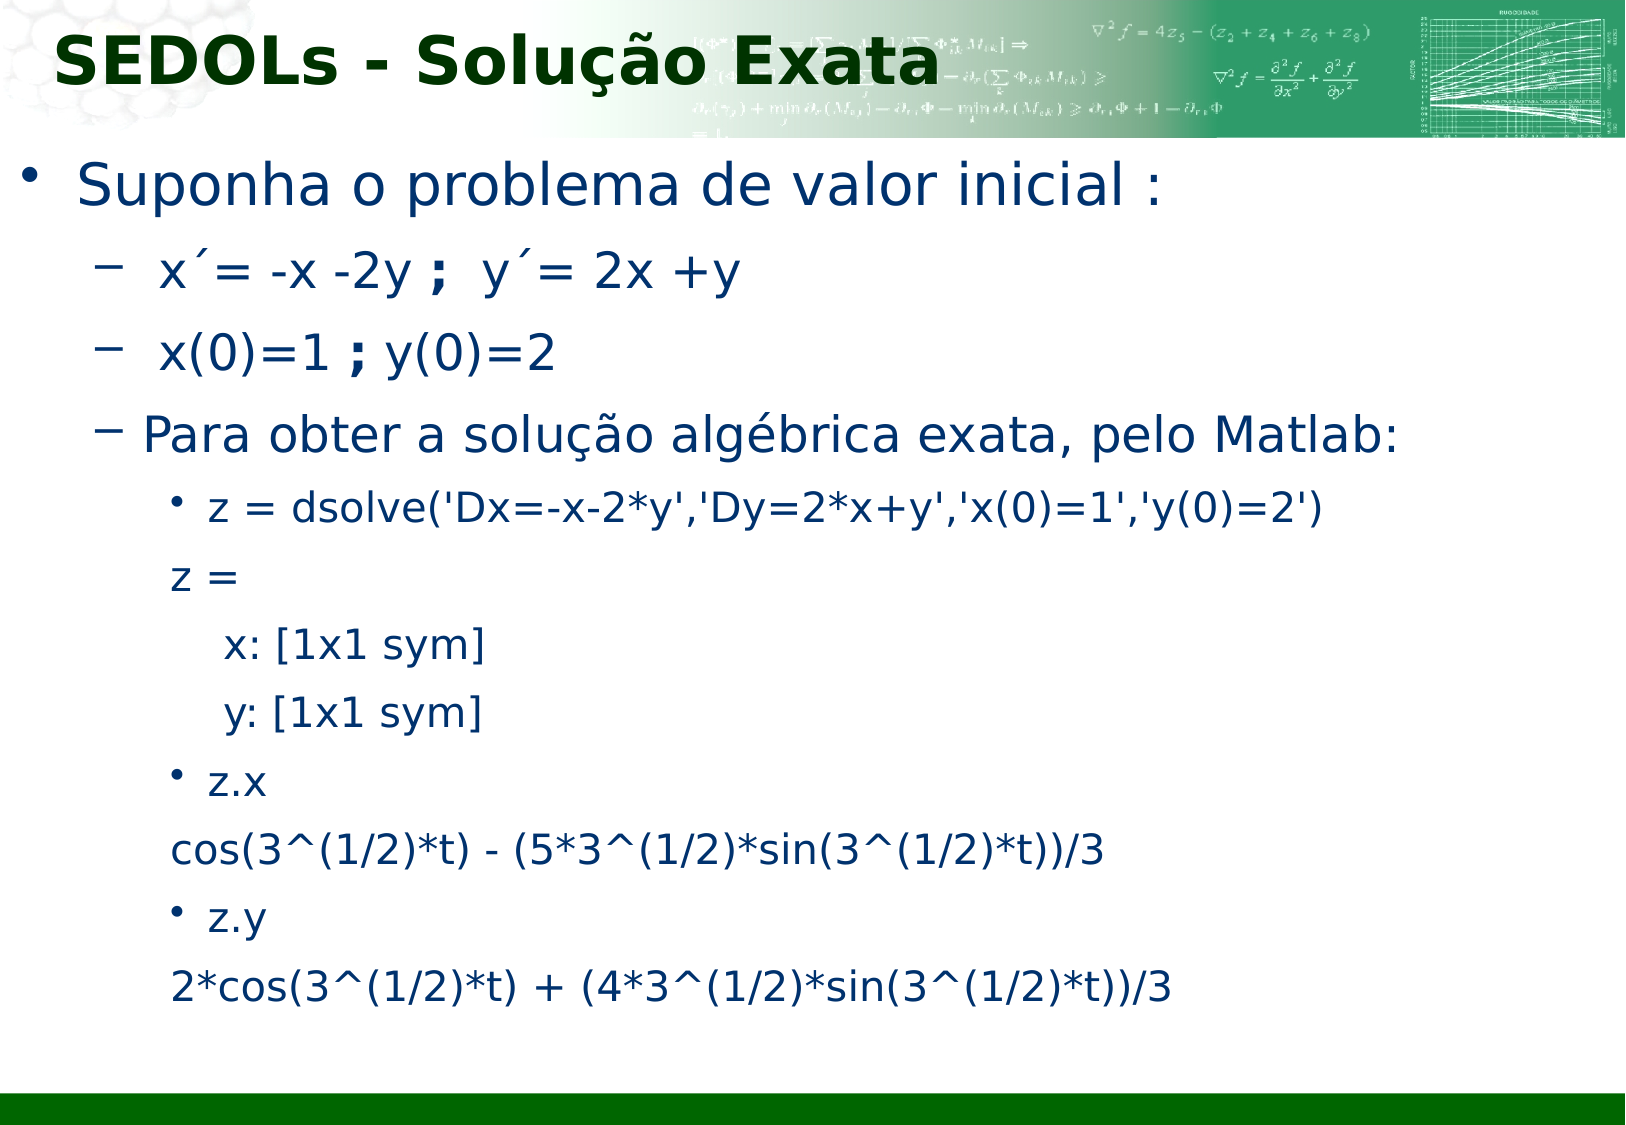

# SEDOLs - Solução Exata
Suponha o problema de valor inicial :
 x´= -x -2y ;  y´= 2x +y
 x(0)=1 ; y(0)=2
Para obter a solução algébrica exata, pelo Matlab:
z = dsolve('Dx=-x-2*y','Dy=2*x+y','x(0)=1','y(0)=2')
z =
    x: [1x1 sym]
    y: [1x1 sym]
z.x
cos(3^(1/2)*t) - (5*3^(1/2)*sin(3^(1/2)*t))/3
z.y
2*cos(3^(1/2)*t) + (4*3^(1/2)*sin(3^(1/2)*t))/3